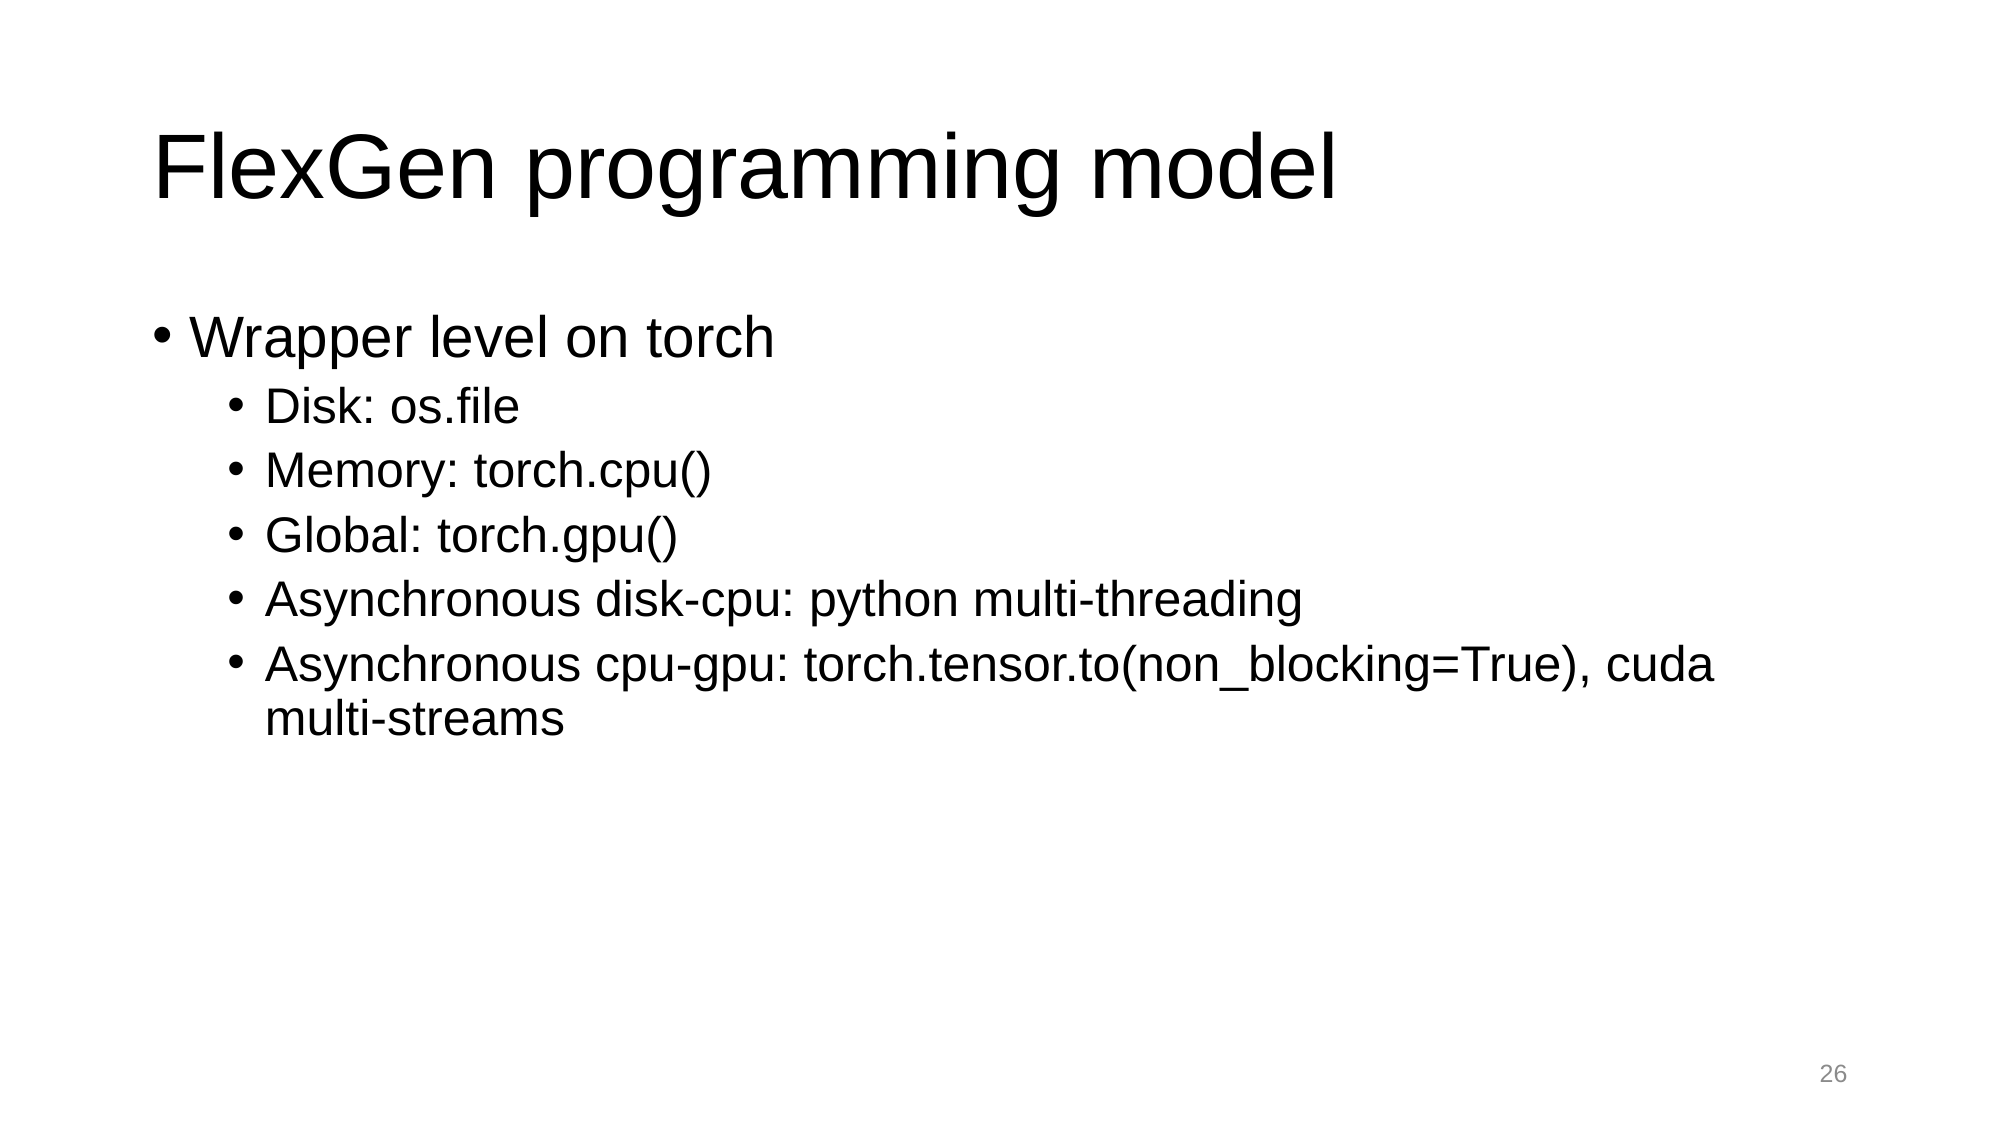

# FlexGen programming model
Wrapper level on torch
Disk: os.file
Memory: torch.cpu()
Global: torch.gpu()
Asynchronous disk-cpu: python multi-threading
Asynchronous cpu-gpu: torch.tensor.to(non_blocking=True), cuda multi-streams

26